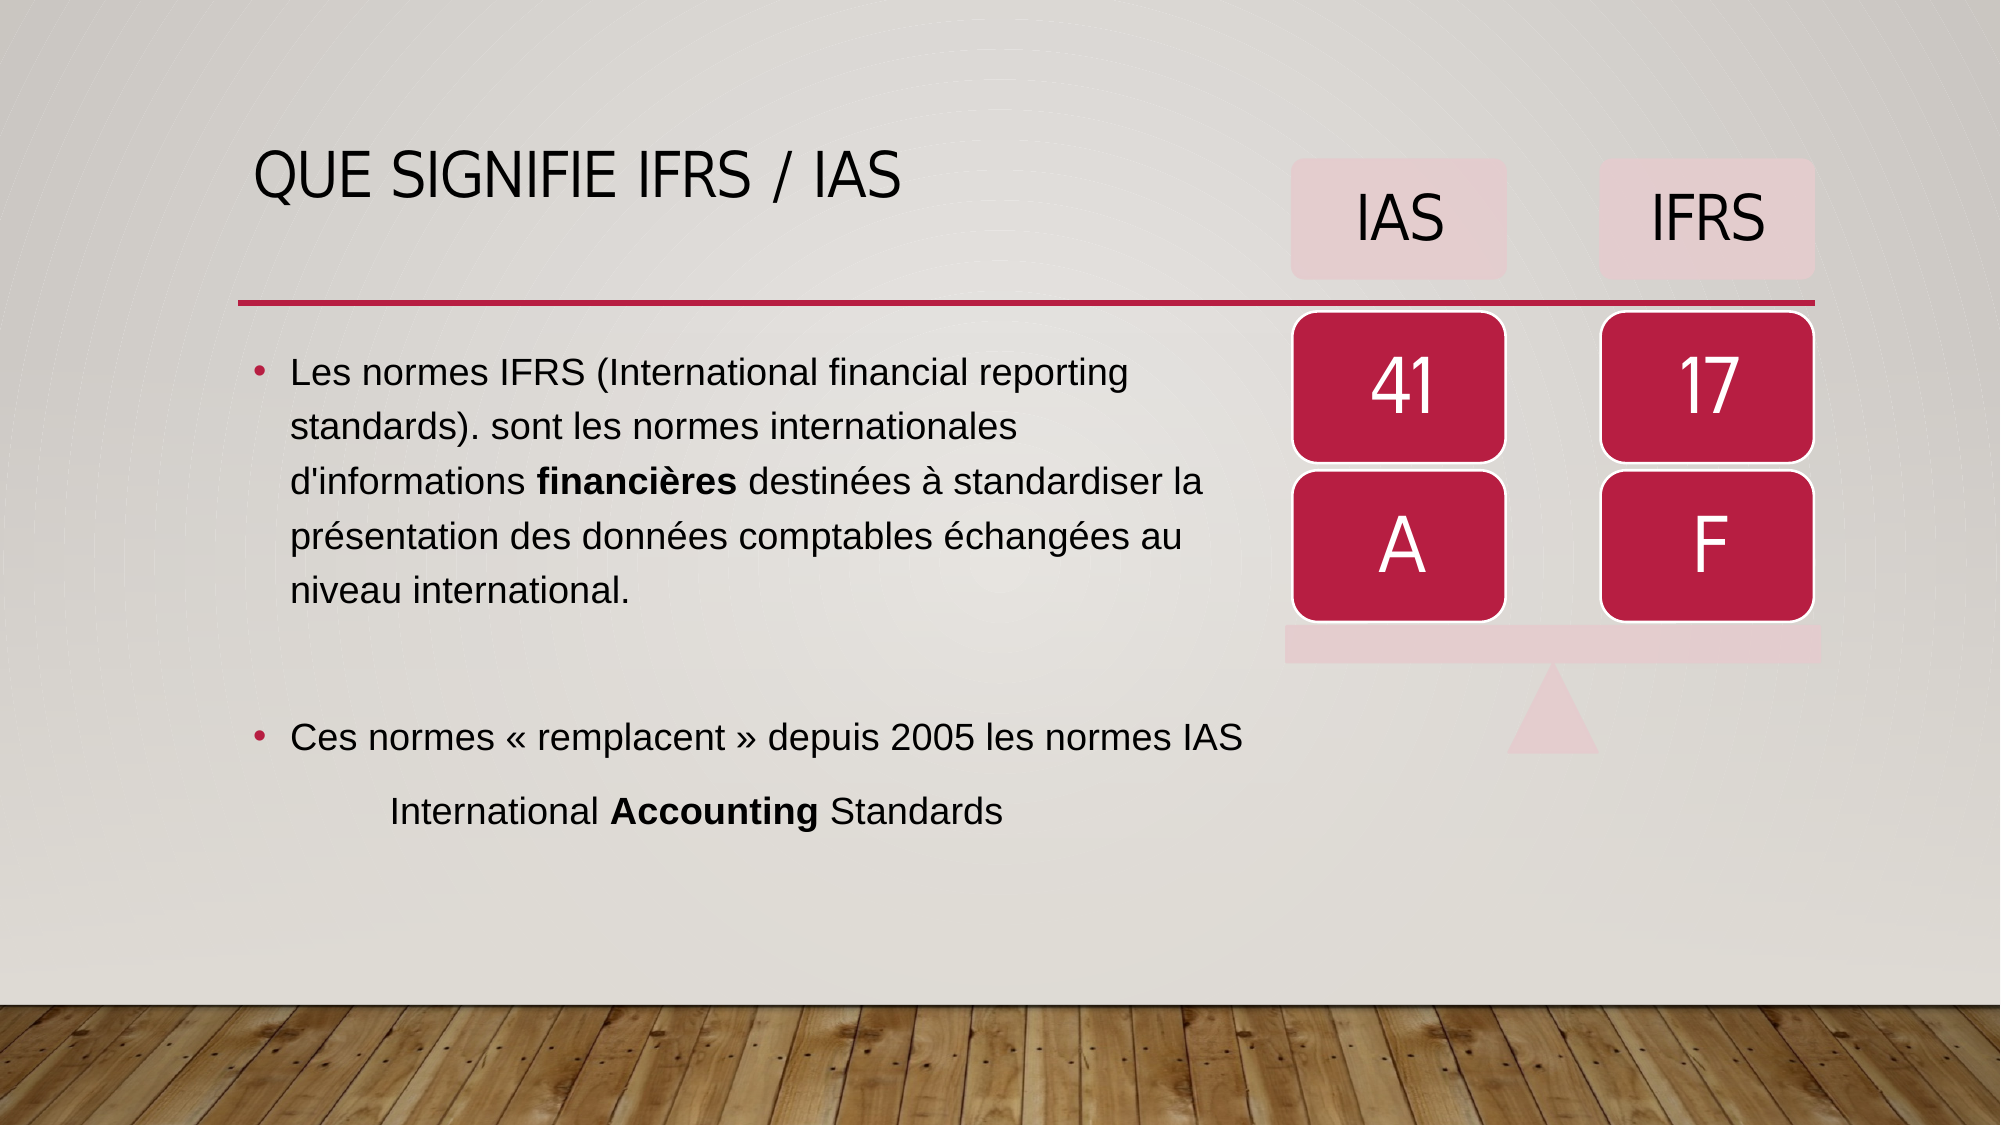

# Que signifie IFRS / IAS
IAS
IFRS
F
17
A
41
Les normes IFRS (International financial reporting standards). sont les normes internationales d'informations financières destinées à standardiser la présentation des données comptables échangées au niveau international.

Ces normes « remplacent » depuis 2005 les normes IAS
	International Accounting Standards